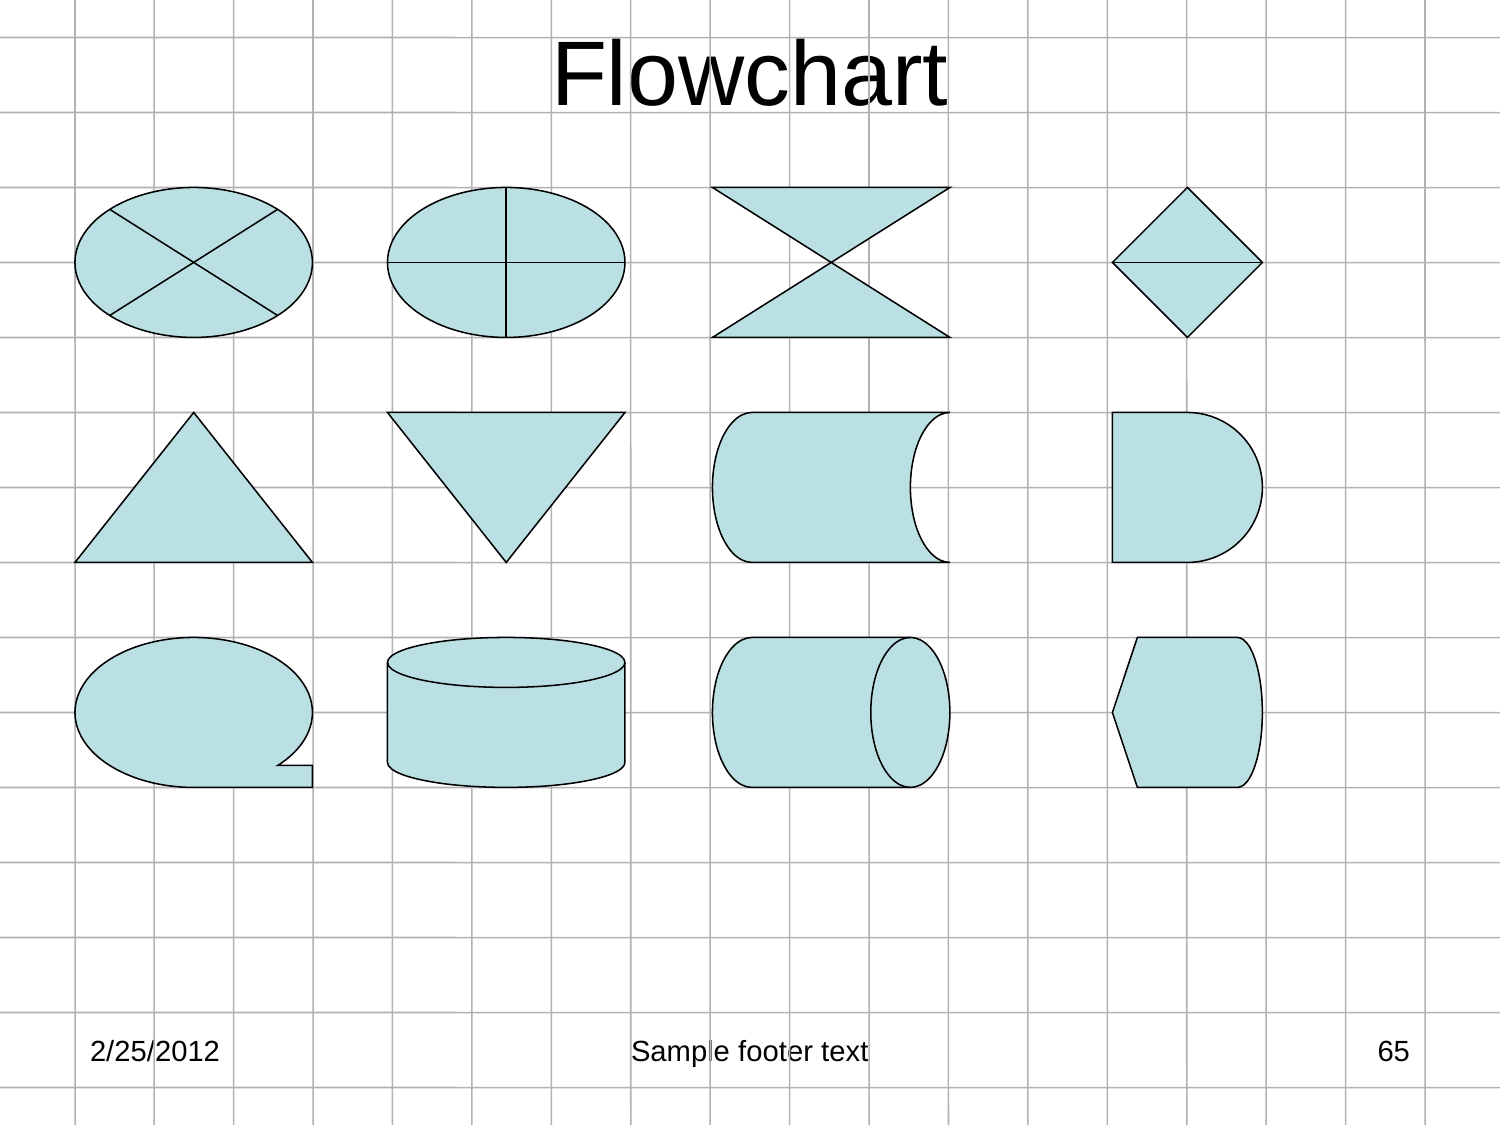

# Flowchart

2/25/2012
Sample footer text
65